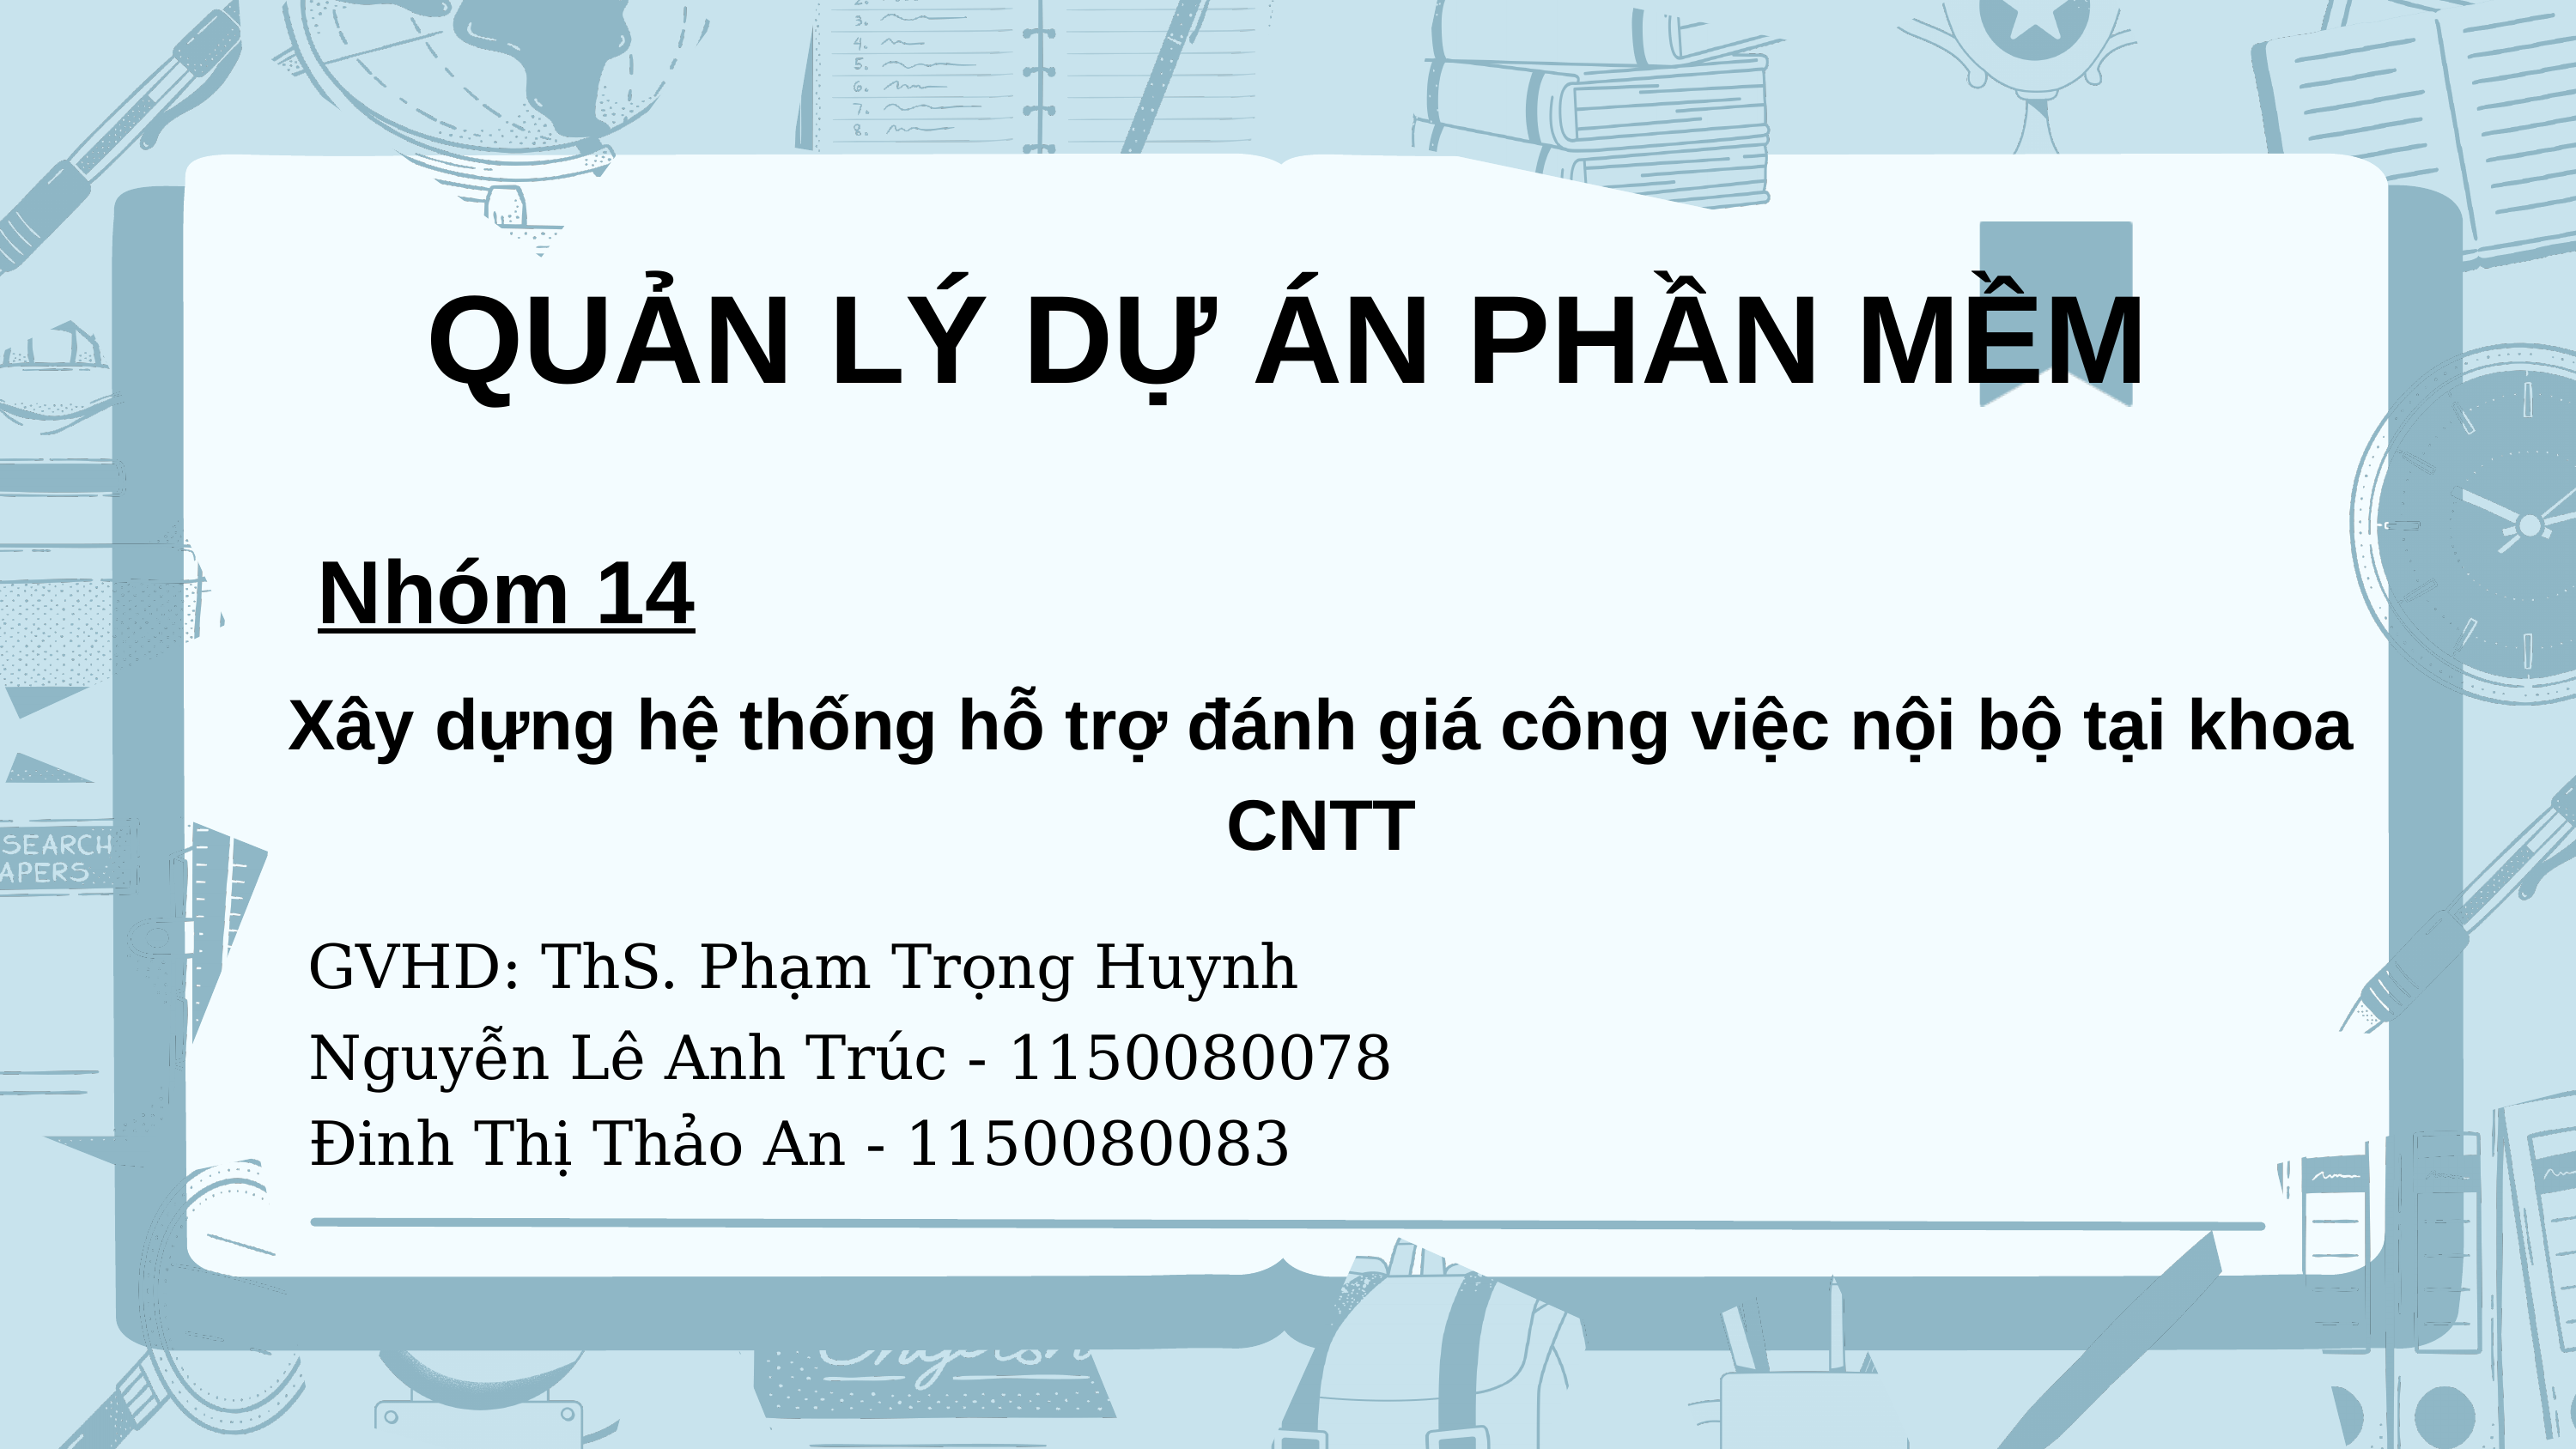

QUẢN LÝ DỰ ÁN PHẦN MỀM

Nhóm 14
Xây dựng hệ thống hỗ trợ đánh giá công việc nội bộ tại khoa CNTT

GVHD: ThS. Phạm Trọng Huynh
Nguyễn Lê Anh Trúc - 1150080078
Đinh Thị Thảo An - 1150080083